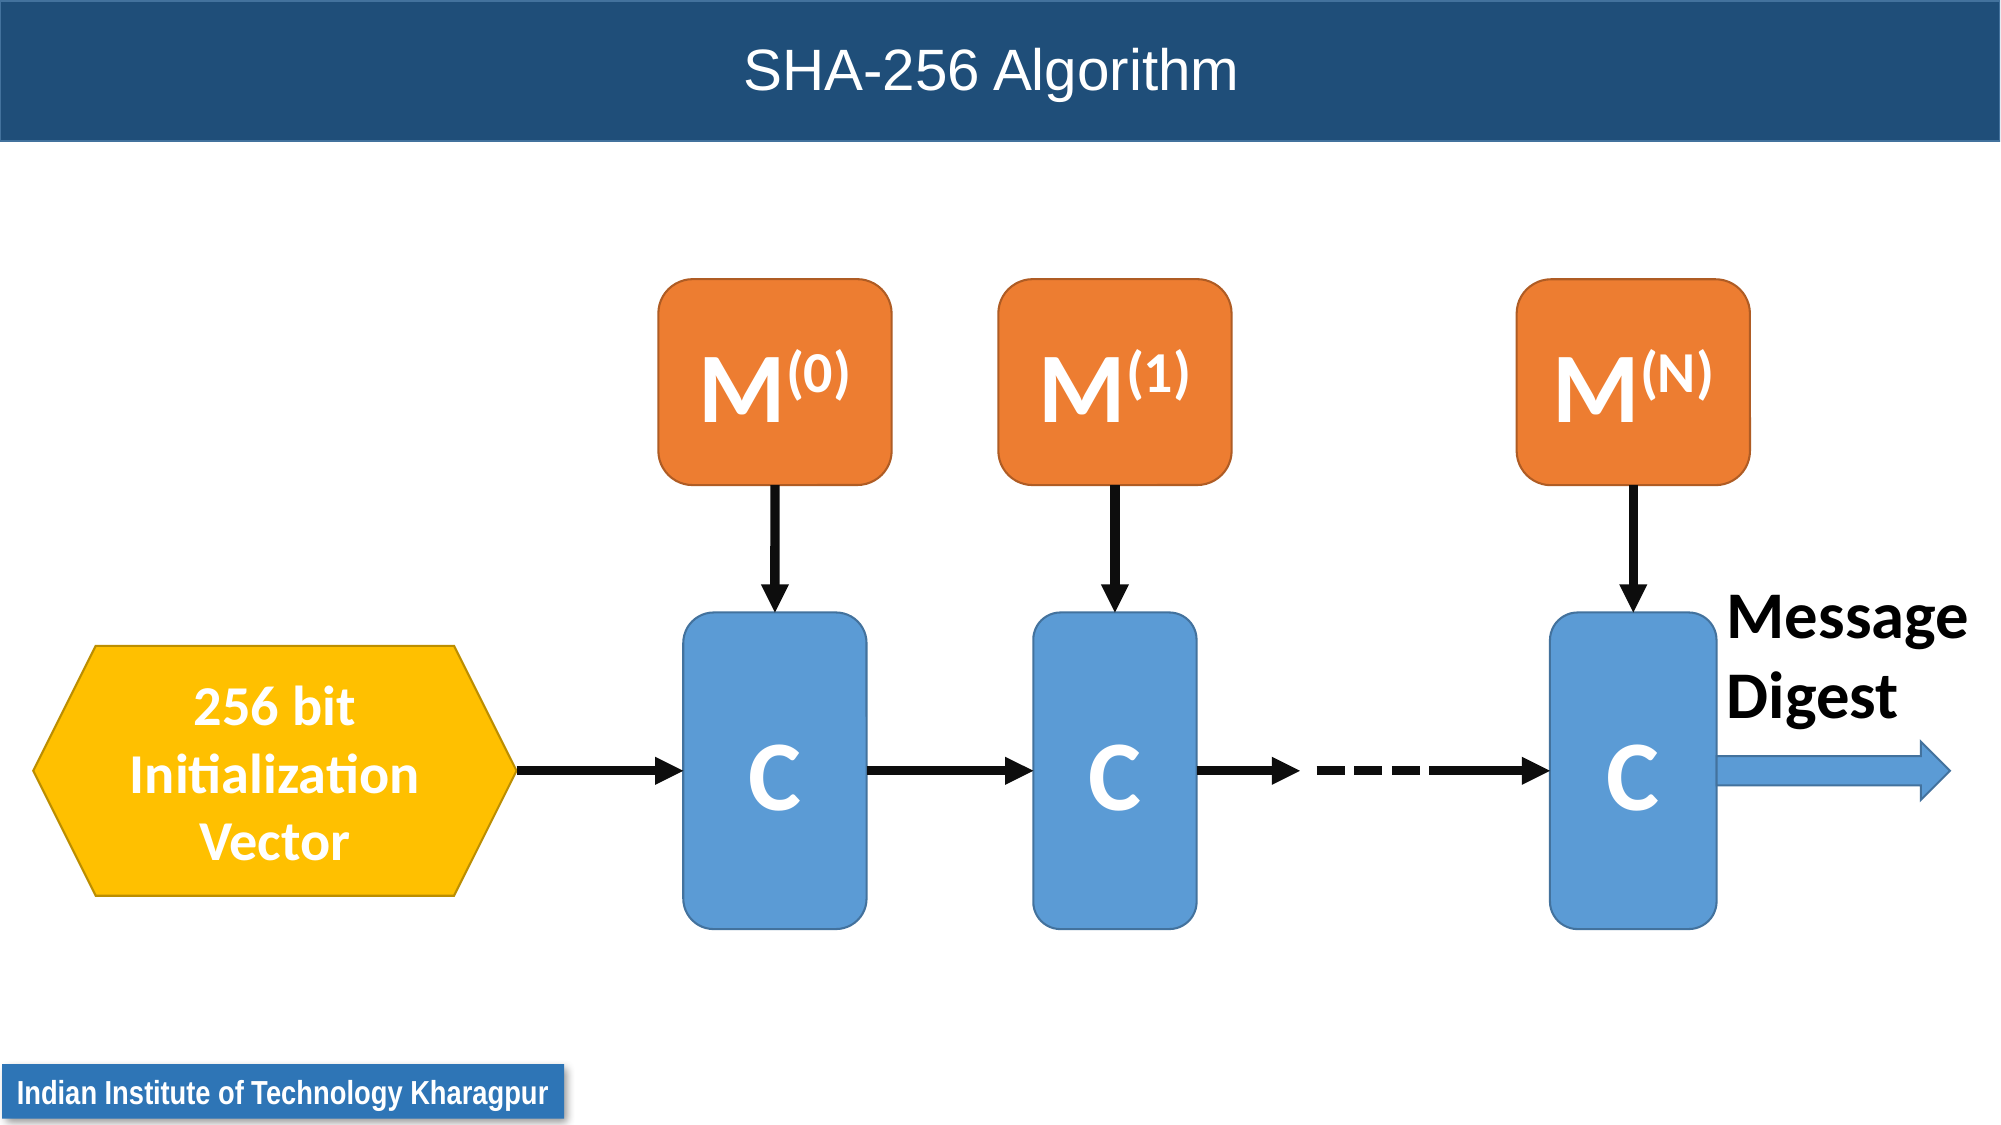

# SHA-256 Algorithm
M(0)
M(1)
M(N)
Message Digest
C
C
C
256 bit Initialization Vector